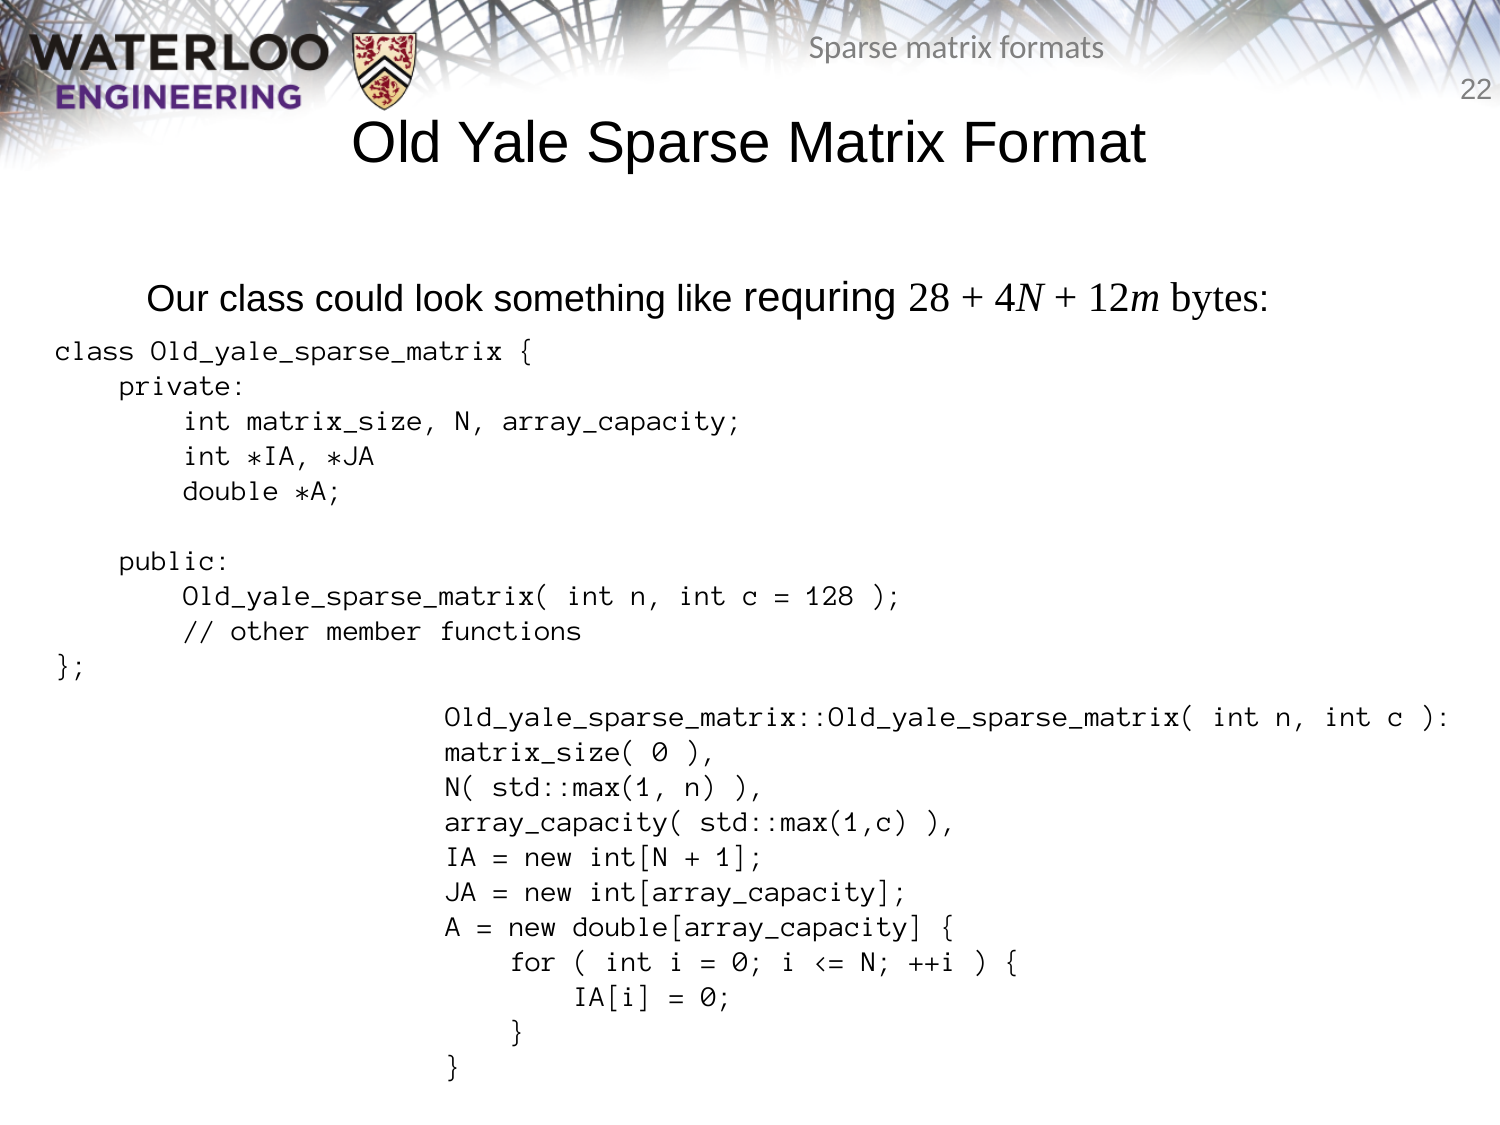

# Old Yale Sparse Matrix Format
	Our class could look something like requring 28 + 4N + 12m bytes:
class Old_yale_sparse_matrix {
    private:
        int matrix_size, N, array_capacity;
        int *IA, *JA
        double *A;

    public:
        Old_yale_sparse_matrix( int n, int c = 128 );
        // other member functions
};
Old_yale_sparse_matrix::Old_yale_sparse_matrix( int n, int c ):
matrix_size( 0 ),
N( std::max(1, n) ),
array_capacity( std::max(1,c) ),
IA = new int[N + 1];
JA = new int[array_capacity];
A = new double[array_capacity] {
    for ( int i = 0; i <= N; ++i ) {
        IA[i] = 0;
    }
}